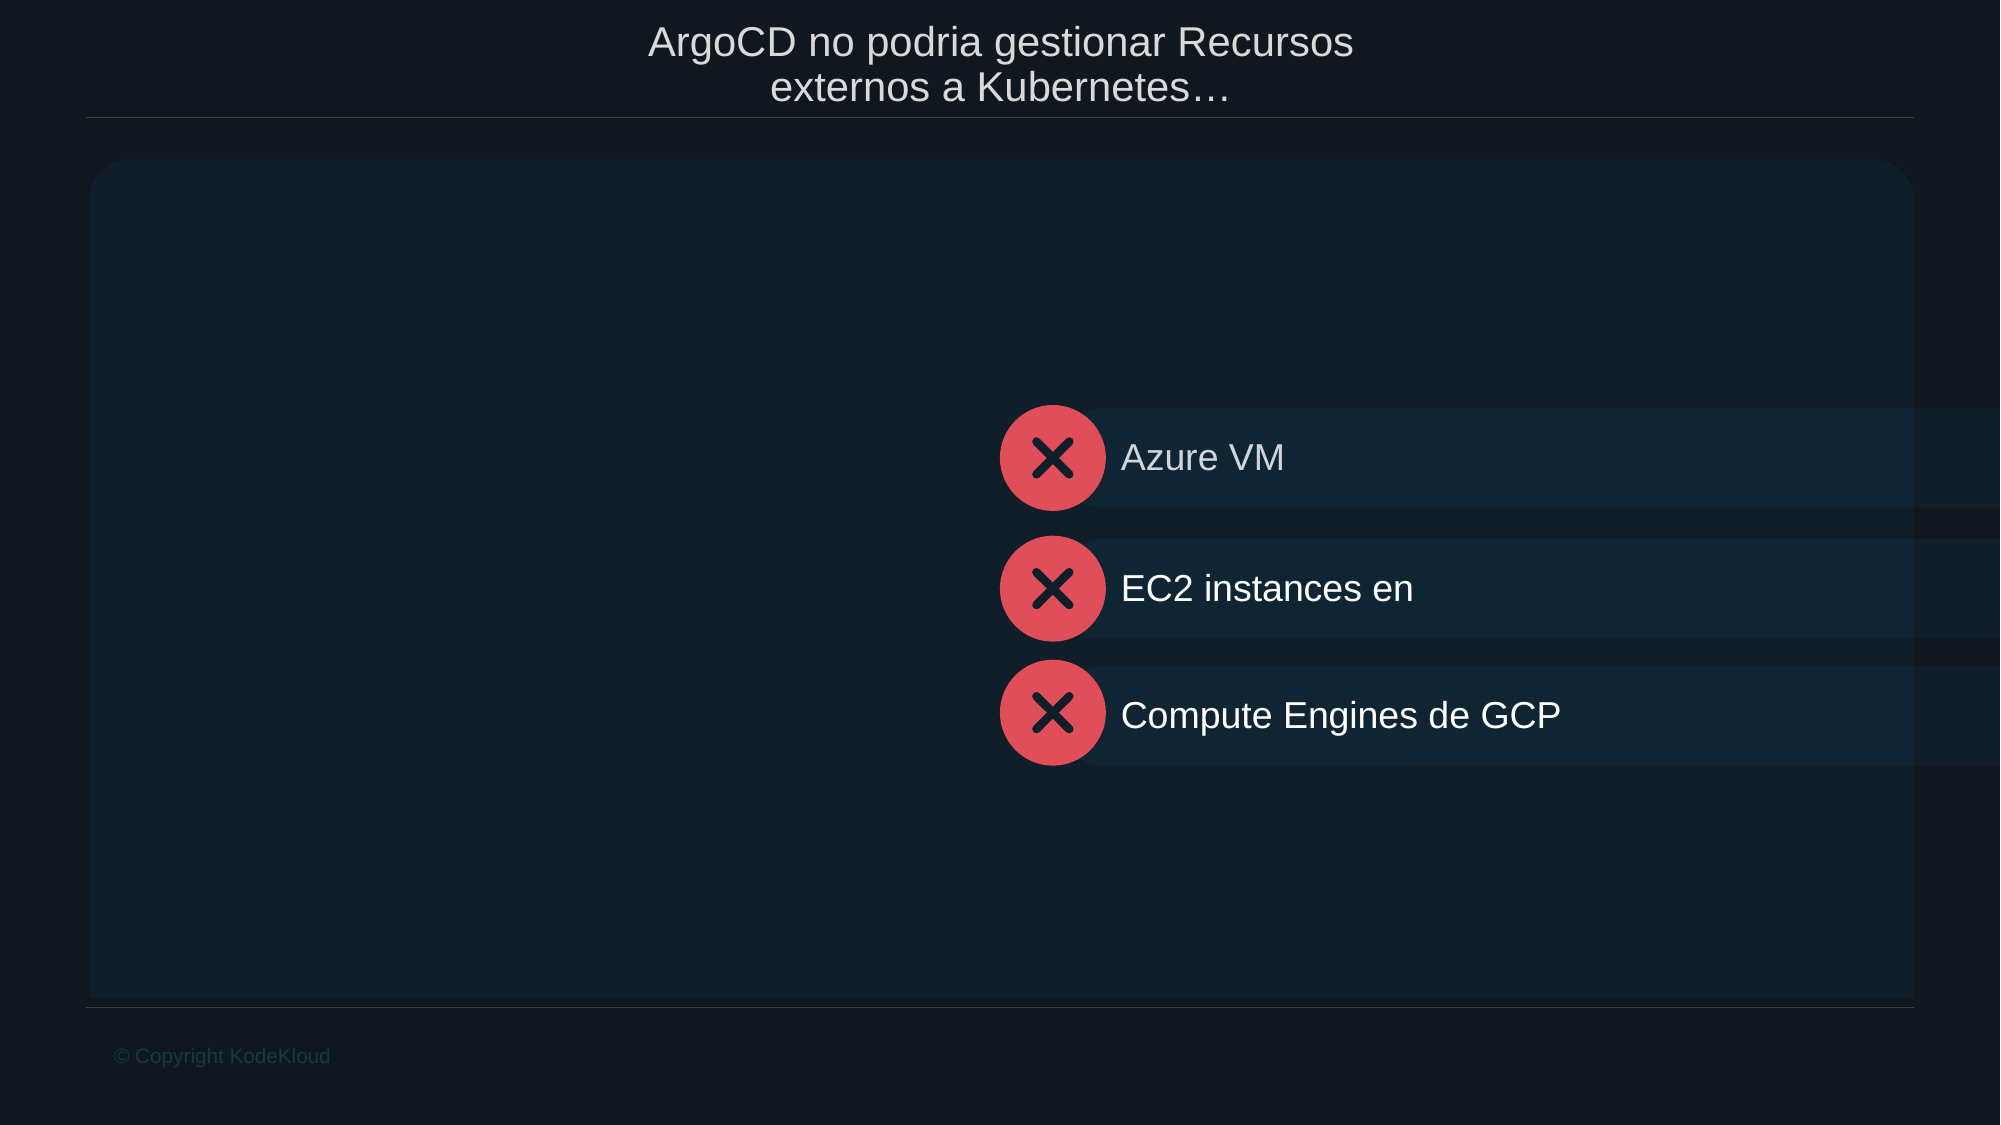

# ArgoCD no podria gestionar Recursos externos a Kubernetes…

Azure VM

EC2 instances en

Compute Engines de GCP